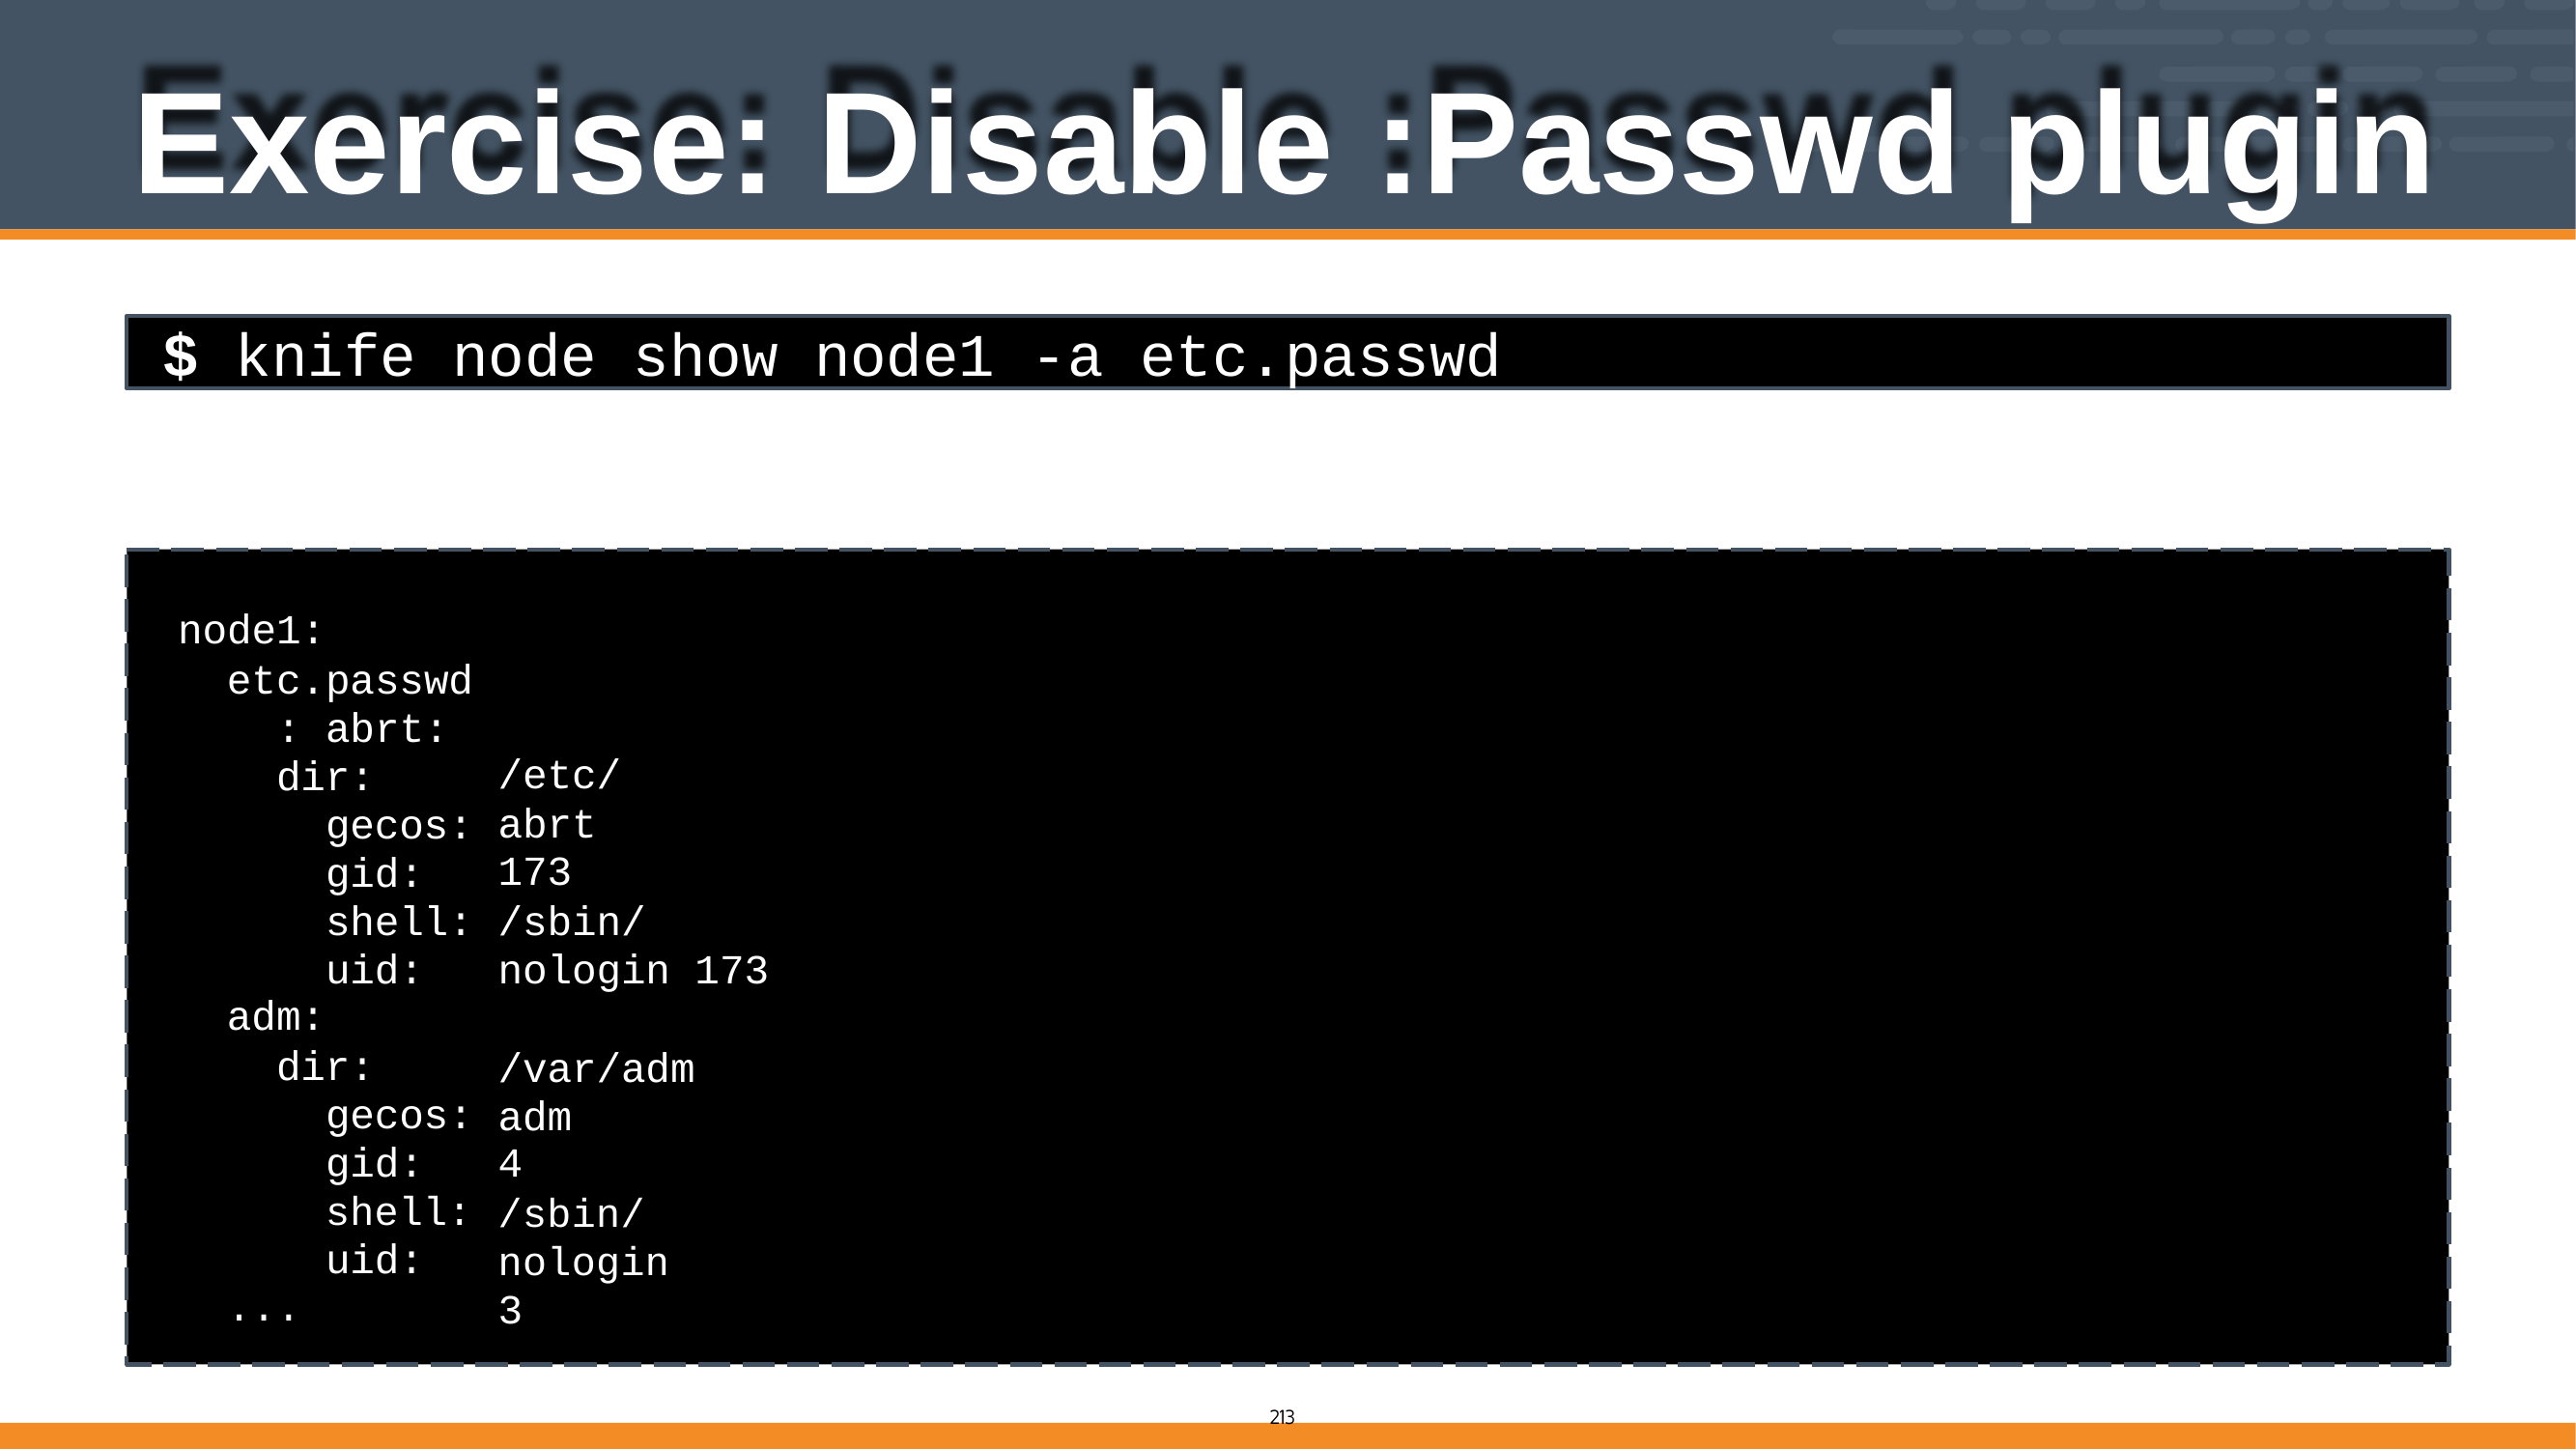

# Exercise: Disable :Passwd plugin

$ knife node show node1 -a etc.passwd

node1:
etc.passwd: abrt:
dir: gecos: gid: shell: uid:
adm:
dir: gecos: gid: shell: uid:
...
/etc/abrt
173
/sbin/nologin 173

/var/adm adm
4
/sbin/nologin 3
213